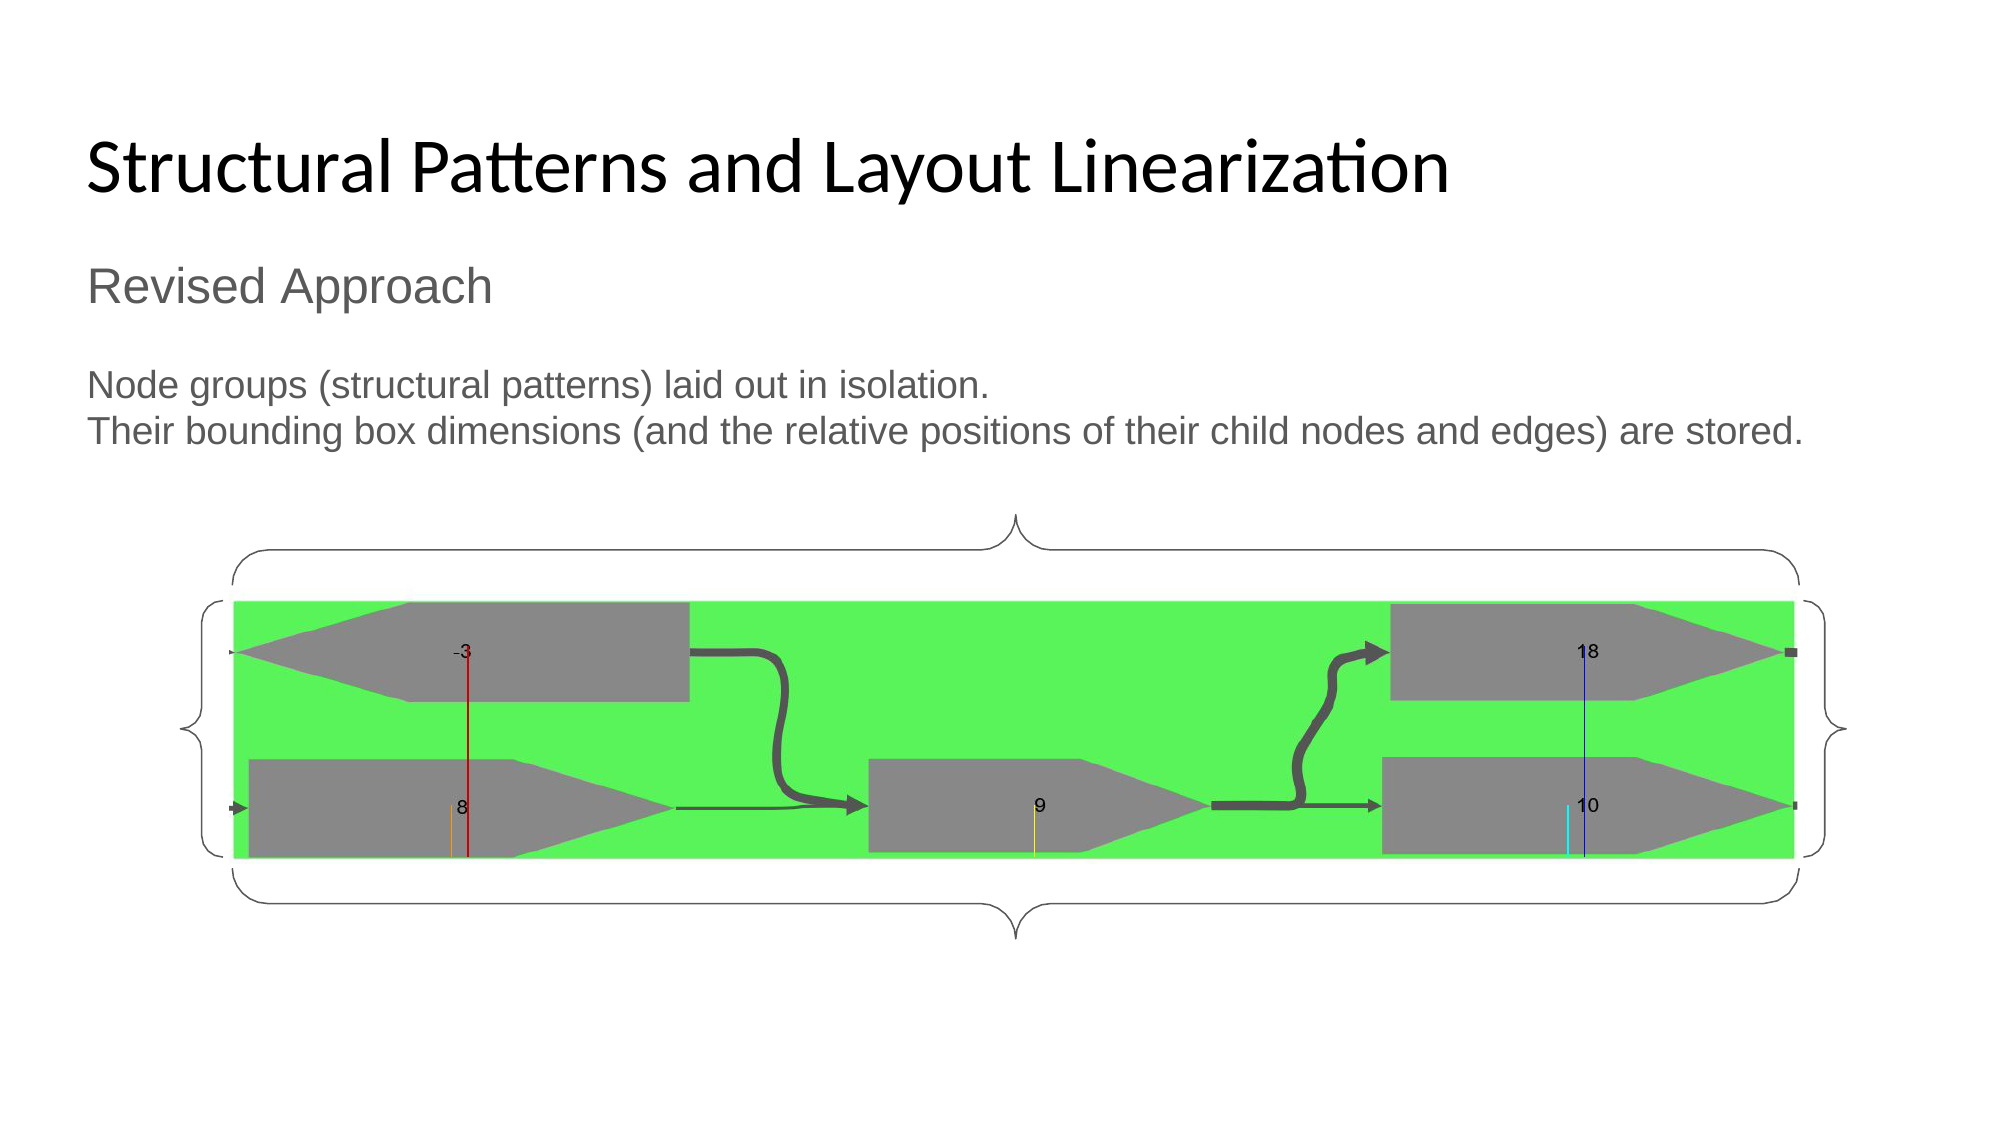

# Structural Patterns and Layout Linearization
Revised Approach
Node groups (structural patterns) laid out in isolation.
Their bounding box dimensions (and the relative positions of their child nodes and edges) are stored.